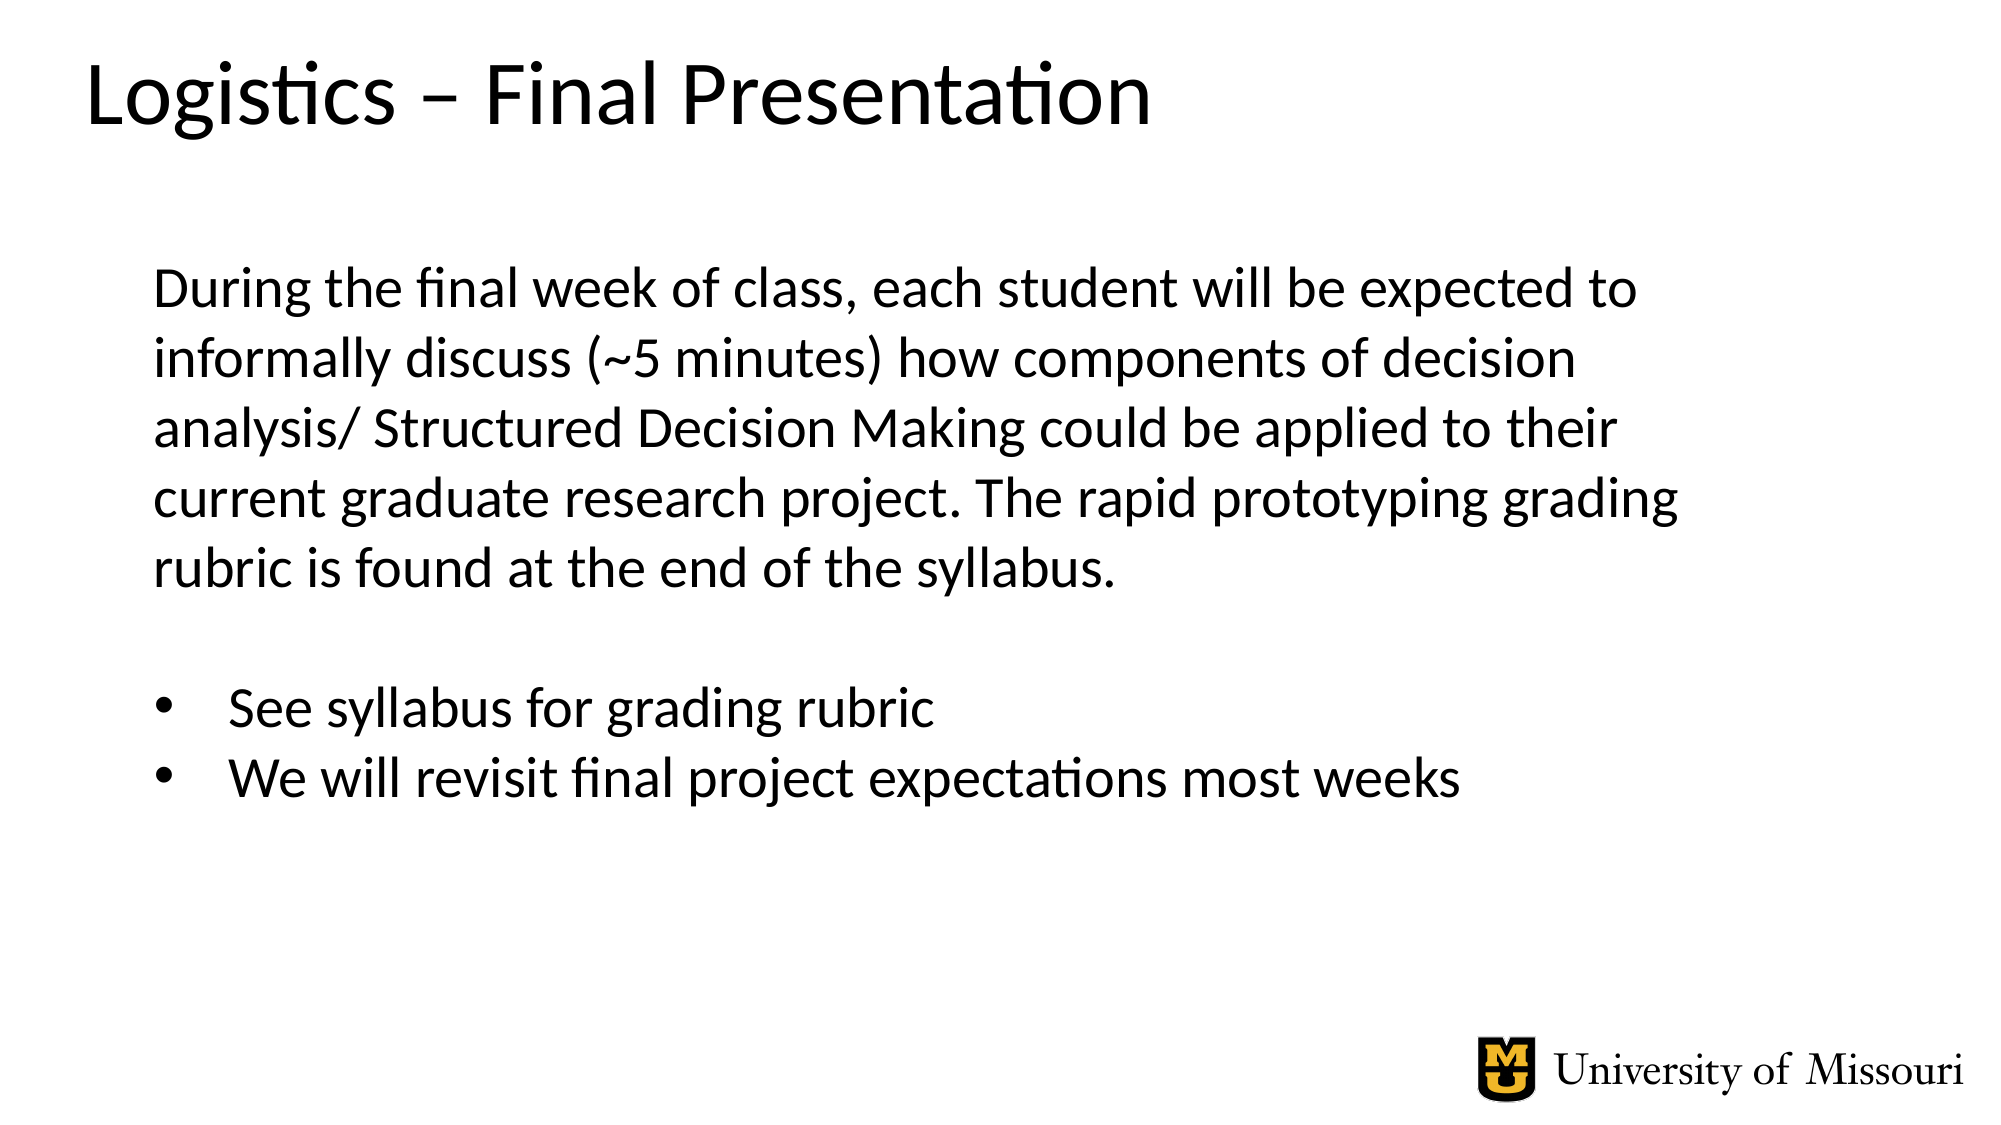

# Logistics – Final Presentation
During the final week of class, each student will be expected to informally discuss (~5 minutes) how components of decision analysis/ Structured Decision Making could be applied to their current graduate research project. The rapid prototyping grading rubric is found at the end of the syllabus.

See syllabus for grading rubric
We will revisit final project expectations most weeks